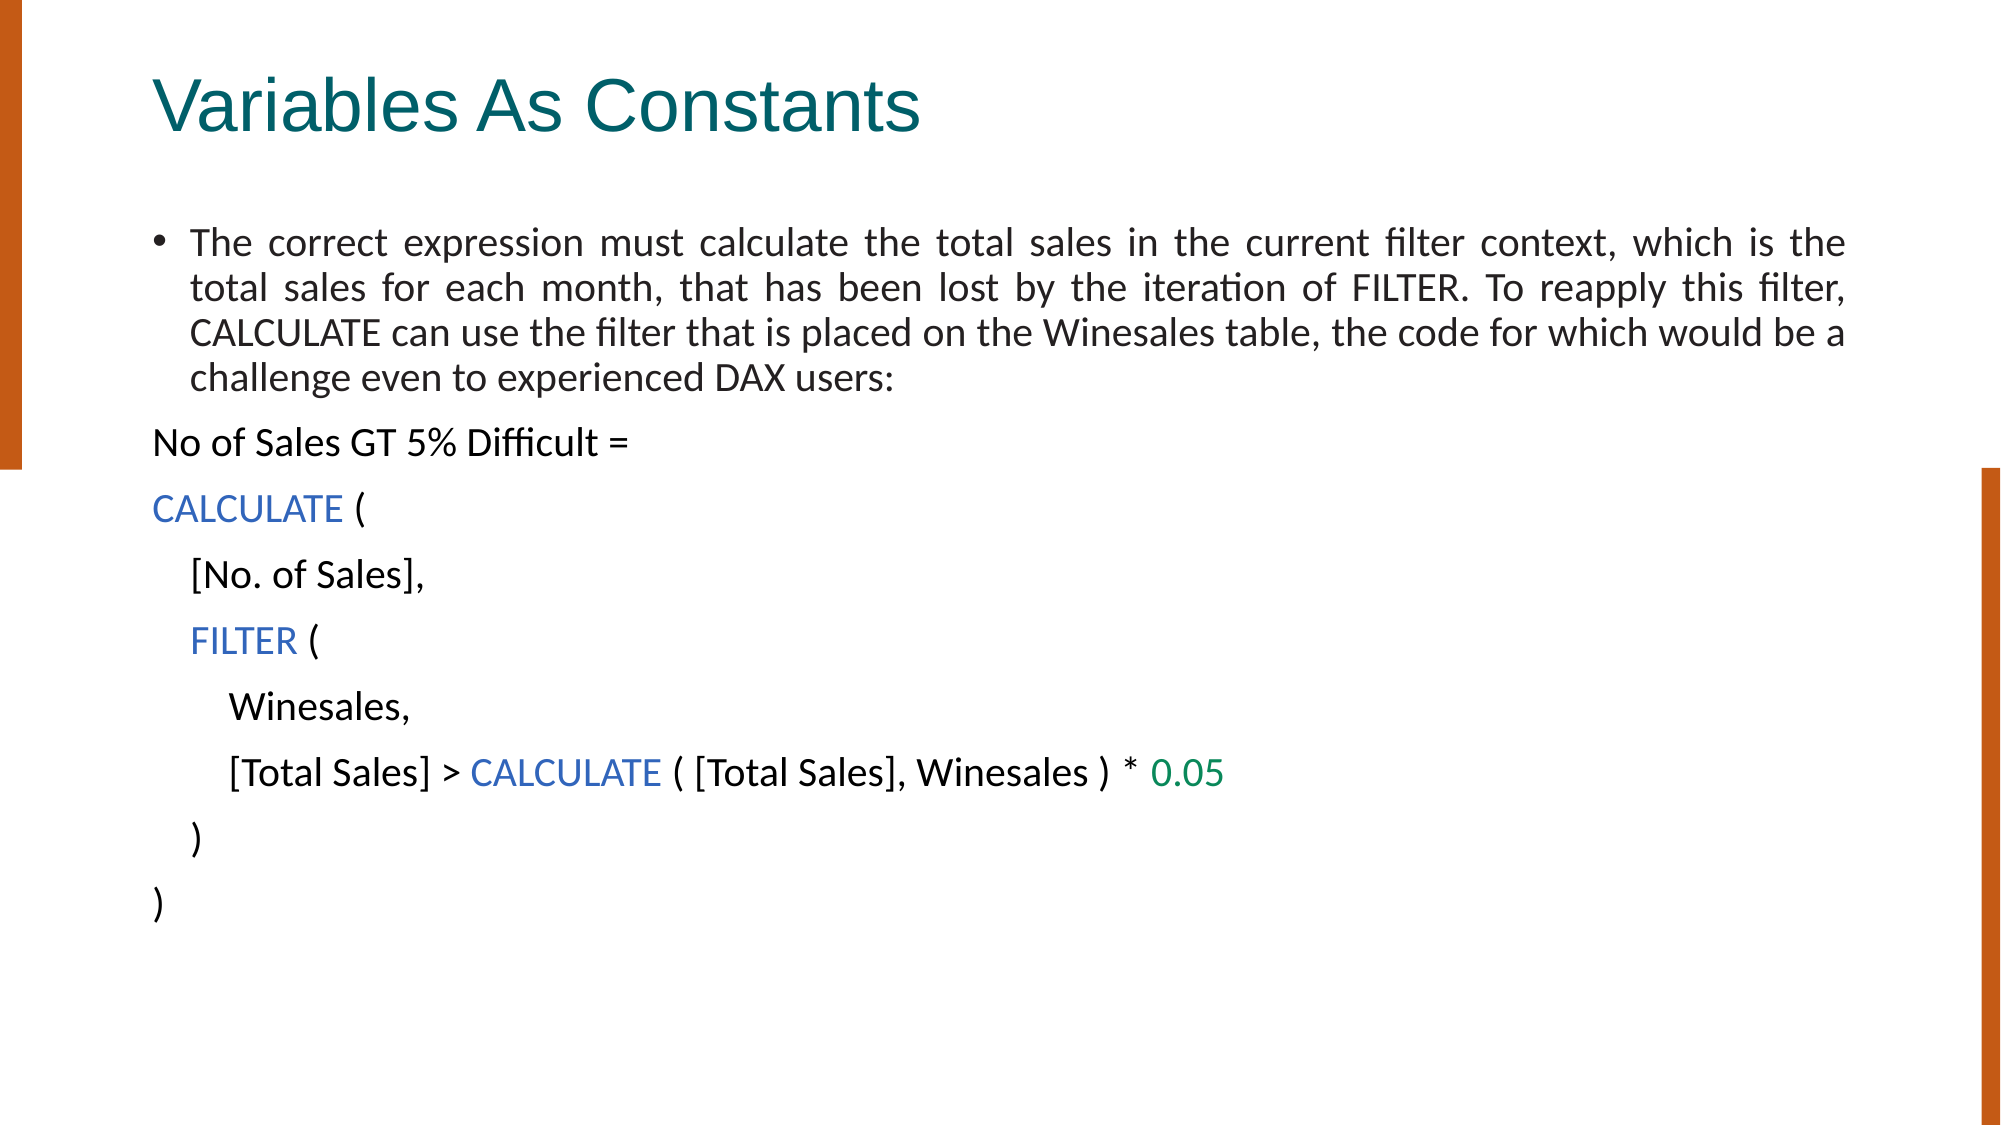

# Variables As Constants
The correct expression must calculate the total sales in the current filter context, which is the total sales for each month, that has been lost by the iteration of FILTER. To reapply this filter, CALCULATE can use the filter that is placed on the Winesales table, the code for which would be a challenge even to experienced DAX users:
No of Sales GT 5% Difficult =
CALCULATE (
    [No. of Sales],
    FILTER (
        Winesales,
        [Total Sales] > CALCULATE ( [Total Sales], Winesales ) * 0.05
    )
)